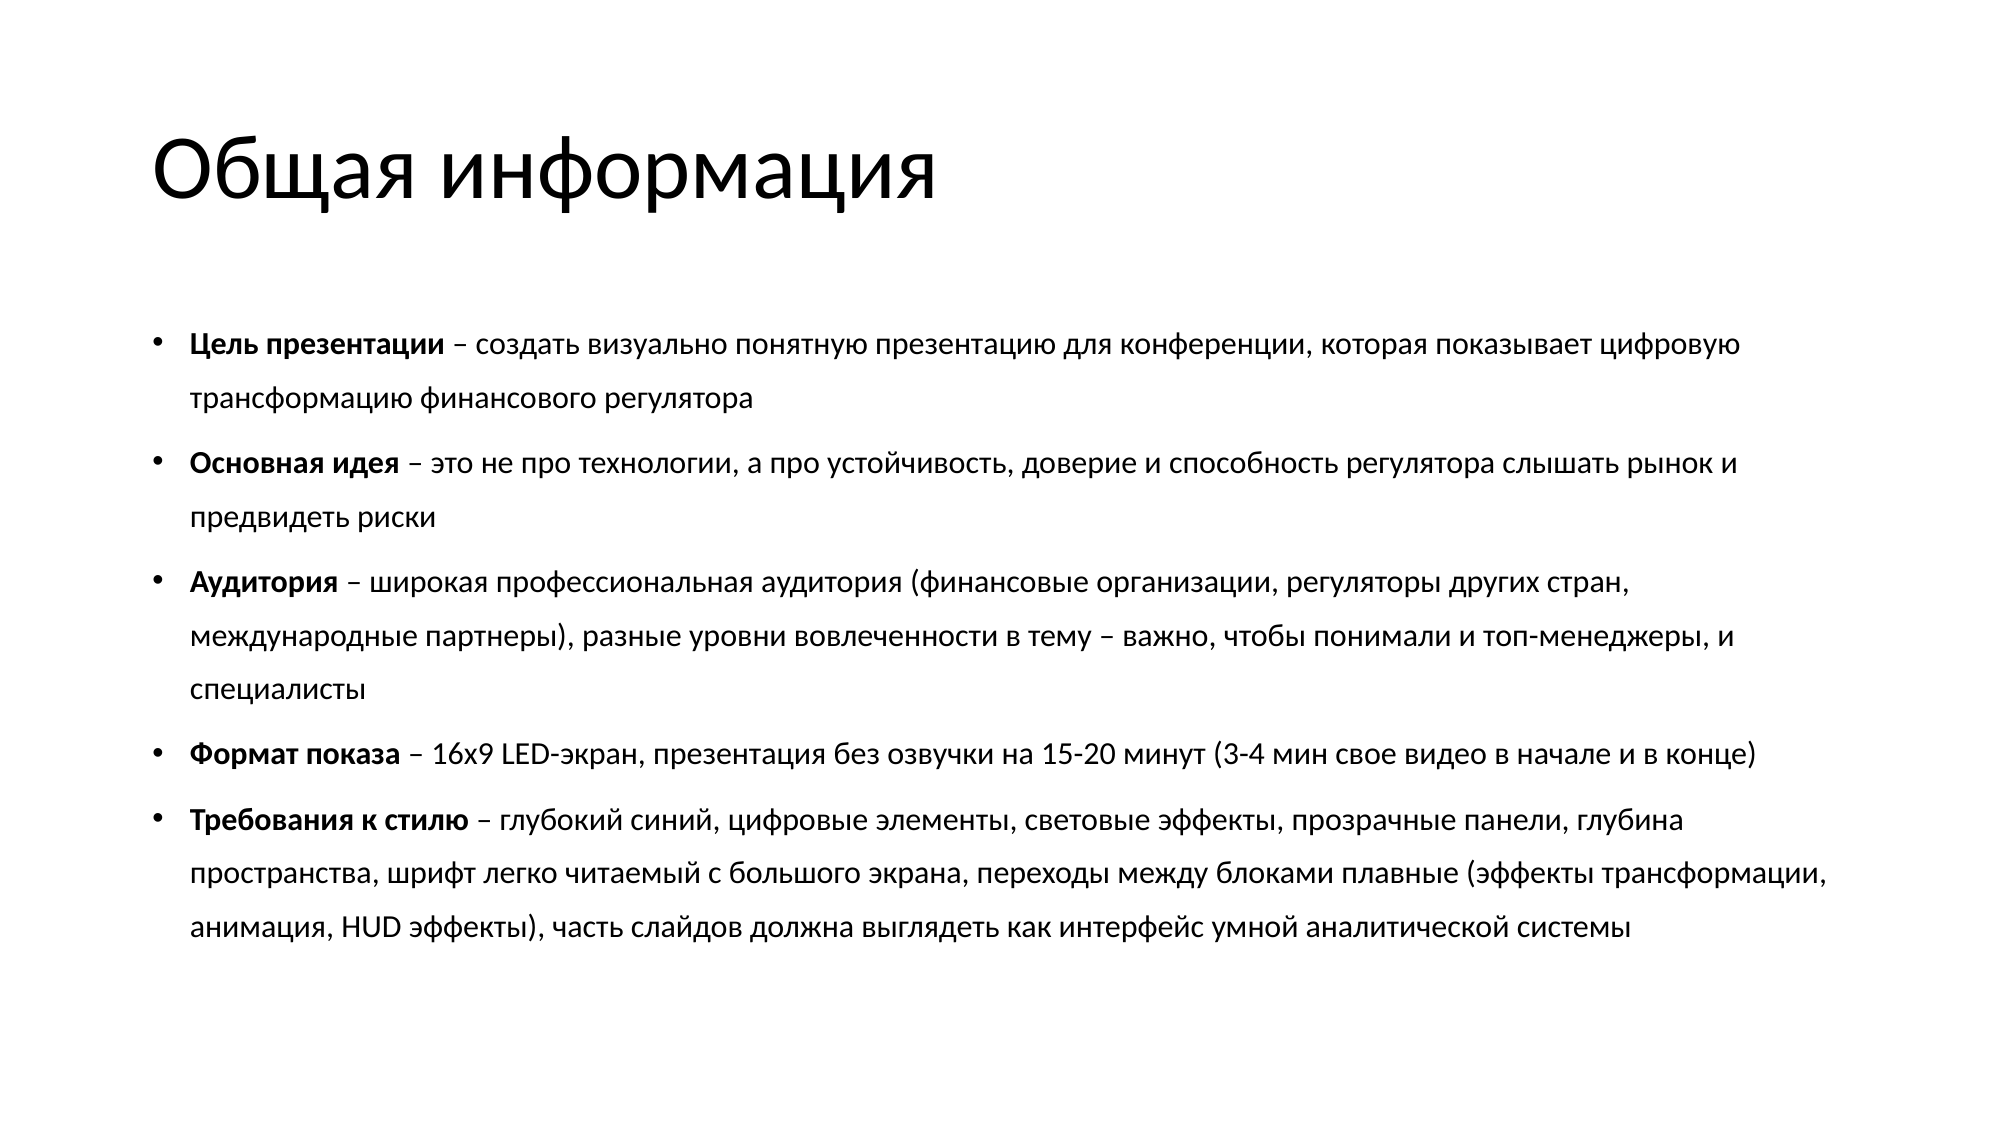

# Общая информация
Цель презентации – создать визуально понятную презентацию для конференции, которая показывает цифровую трансформацию финансового регулятора
Основная идея – это не про технологии, а про устойчивость, доверие и способность регулятора слышать рынок и предвидеть риски
Аудитория – широкая профессиональная аудитория (финансовые организации, регуляторы других стран, международные партнеры), разные уровни вовлеченности в тему – важно, чтобы понимали и топ-менеджеры, и специалисты
Формат показа – 16x9 LED-экран, презентация без озвучки на 15-20 минут (3-4 мин свое видео в начале и в конце)
Требования к стилю – глубокий синий, цифровые элементы, световые эффекты, прозрачные панели, глубина пространства, шрифт легко читаемый с большого экрана, переходы между блоками плавные (эффекты трансформации, анимация, HUD эффекты), часть слайдов должна выглядеть как интерфейс умной аналитической системы